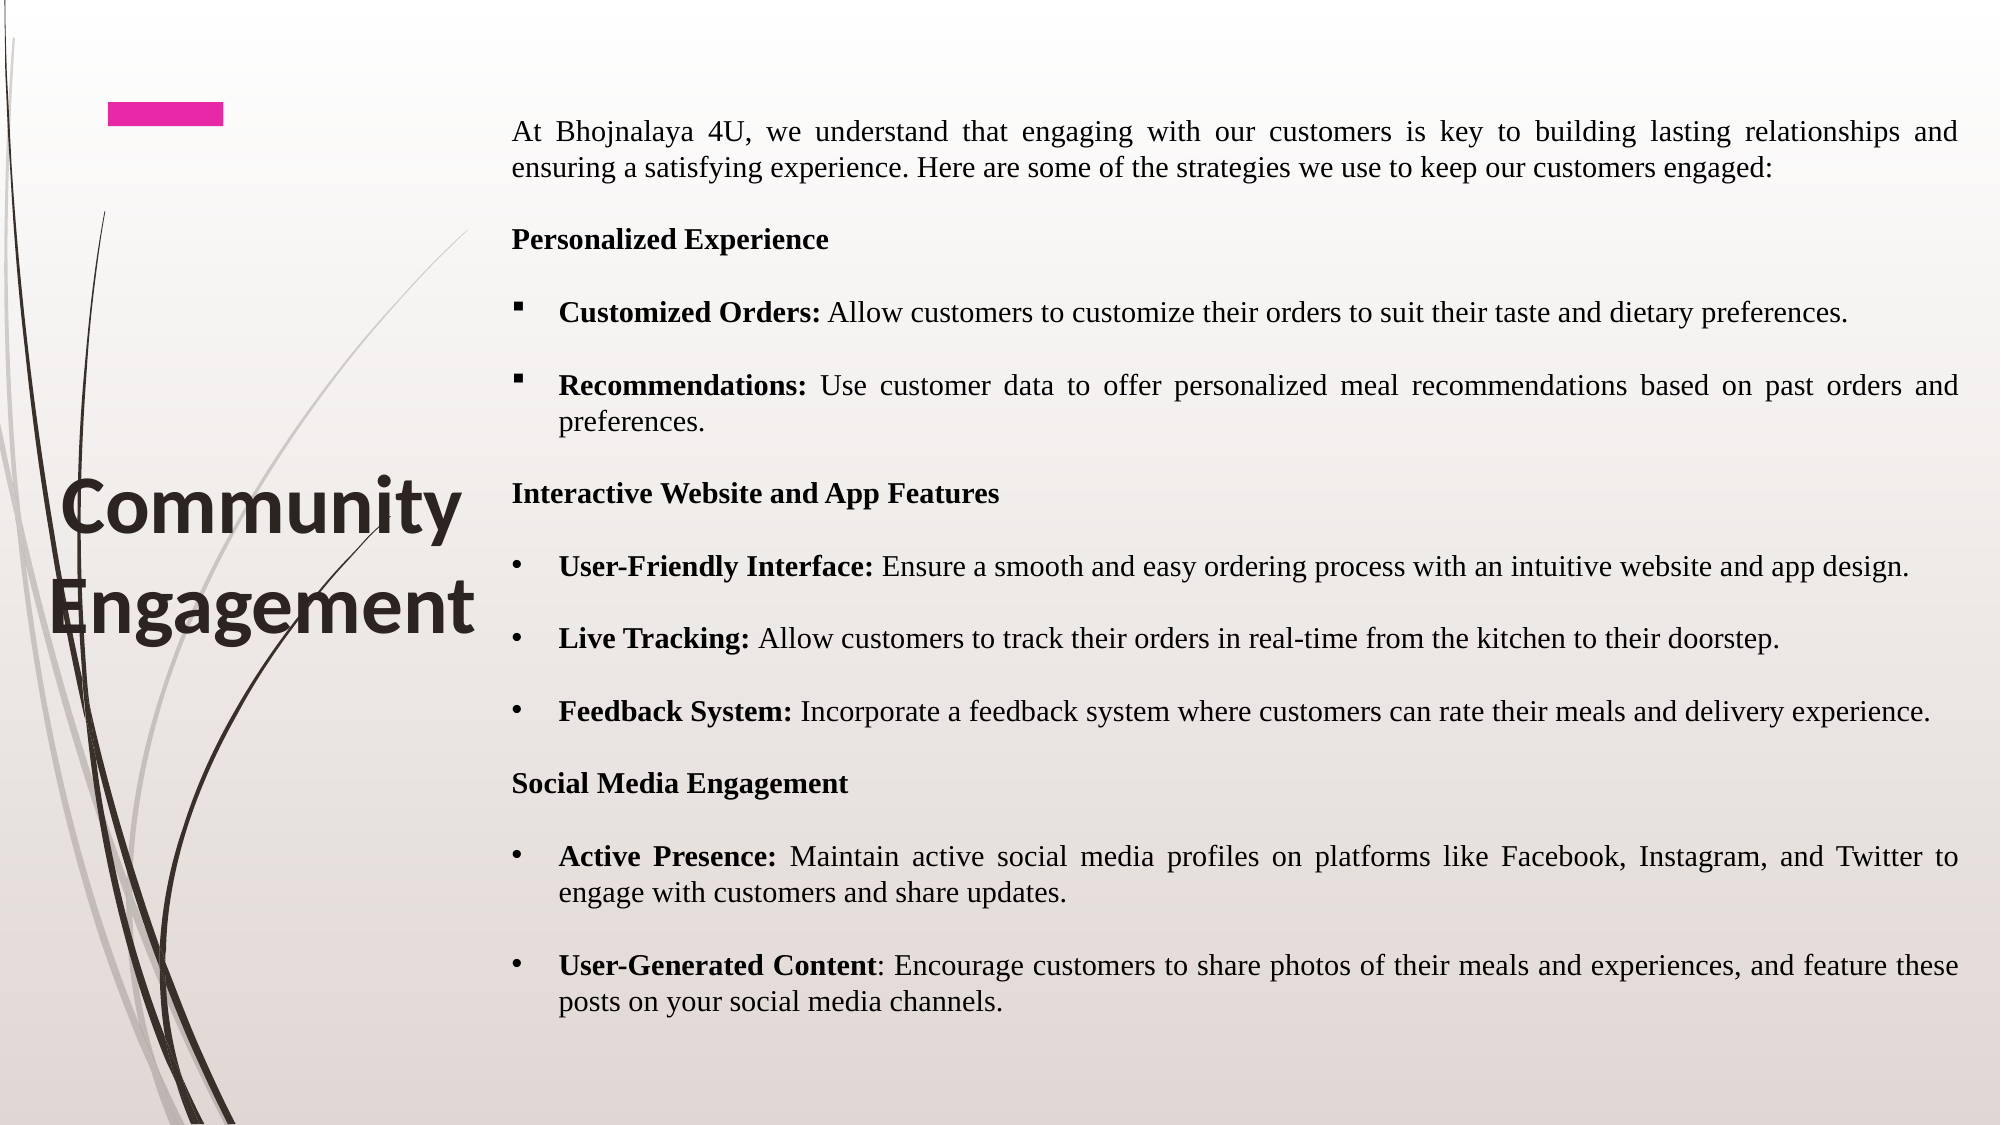

At Bhojnalaya 4U, we understand that engaging with our customers is key to building lasting relationships and ensuring a satisfying experience. Here are some of the strategies we use to keep our customers engaged:

Personalized Experience

Customized Orders: Allow customers to customize their orders to suit their taste and dietary preferences.

Recommendations: Use customer data to offer personalized meal recommendations based on past orders and preferences.

Interactive Website and App Features

User-Friendly Interface: Ensure a smooth and easy ordering process with an intuitive website and app design.

Live Tracking: Allow customers to track their orders in real-time from the kitchen to their doorstep.

Feedback System: Incorporate a feedback system where customers can rate their meals and delivery experience.

Social Media Engagement

Active Presence: Maintain active social media profiles on platforms like Facebook, Instagram, and Twitter to engage with customers and share updates.

User-Generated Content: Encourage customers to share photos of their meals and experiences, and feature these posts on your social media channels.
Community Engagement